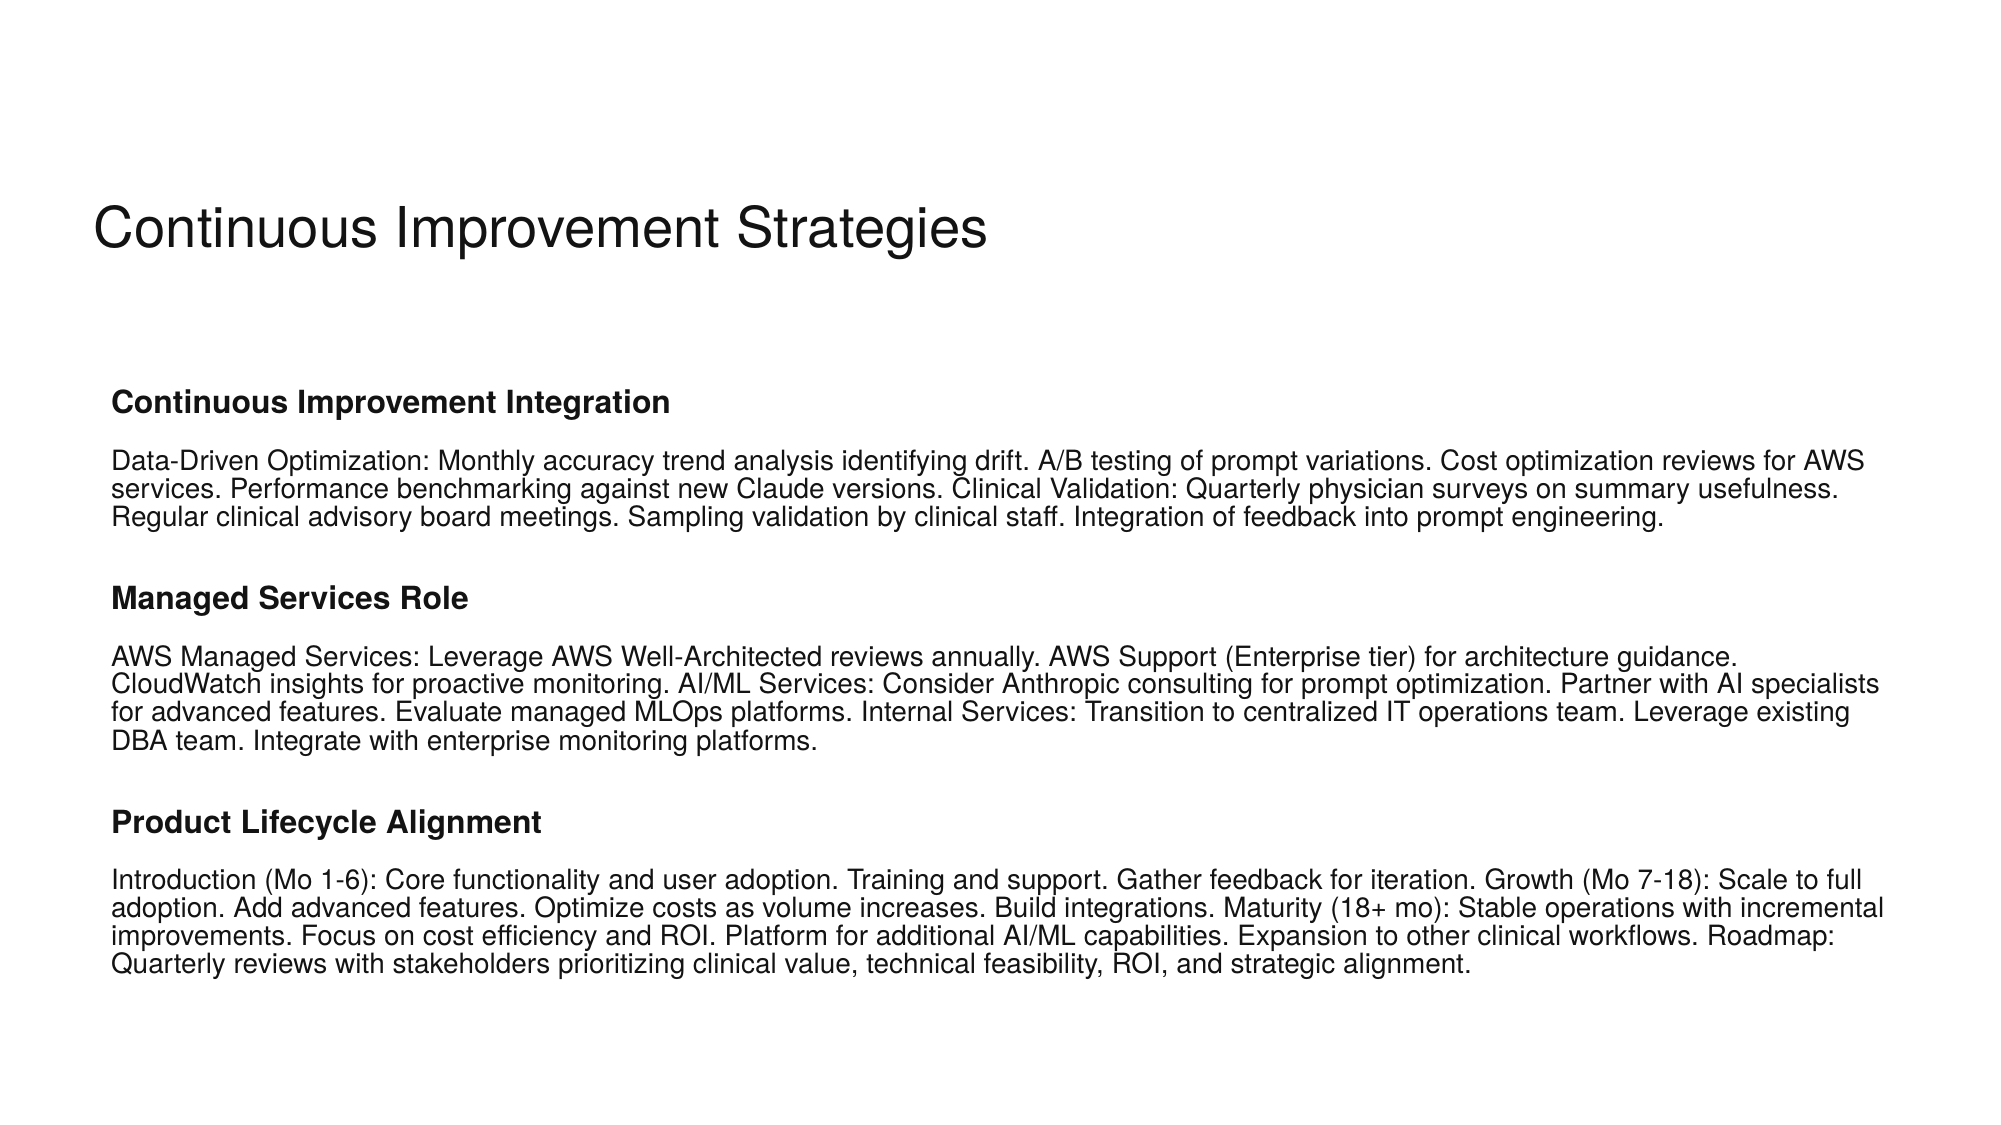

# Continuous Improvement Strategies
Continuous Improvement Integration
Data-Driven Optimization: Monthly accuracy trend analysis identifying drift. A/B testing of prompt variations. Cost optimization reviews for AWS services. Performance benchmarking against new Claude versions. Clinical Validation: Quarterly physician surveys on summary usefulness. Regular clinical advisory board meetings. Sampling validation by clinical staff. Integration of feedback into prompt engineering.
Managed Services Role
AWS Managed Services: Leverage AWS Well-Architected reviews annually. AWS Support (Enterprise tier) for architecture guidance. CloudWatch insights for proactive monitoring. AI/ML Services: Consider Anthropic consulting for prompt optimization. Partner with AI specialists for advanced features. Evaluate managed MLOps platforms. Internal Services: Transition to centralized IT operations team. Leverage existing DBA team. Integrate with enterprise monitoring platforms.
Product Lifecycle Alignment
Introduction (Mo 1-6): Core functionality and user adoption. Training and support. Gather feedback for iteration. Growth (Mo 7-18): Scale to full adoption. Add advanced features. Optimize costs as volume increases. Build integrations. Maturity (18+ mo): Stable operations with incremental improvements. Focus on cost efficiency and ROI. Platform for additional AI/ML capabilities. Expansion to other clinical workflows. Roadmap: Quarterly reviews with stakeholders prioritizing clinical value, technical feasibility, ROI, and strategic alignment.